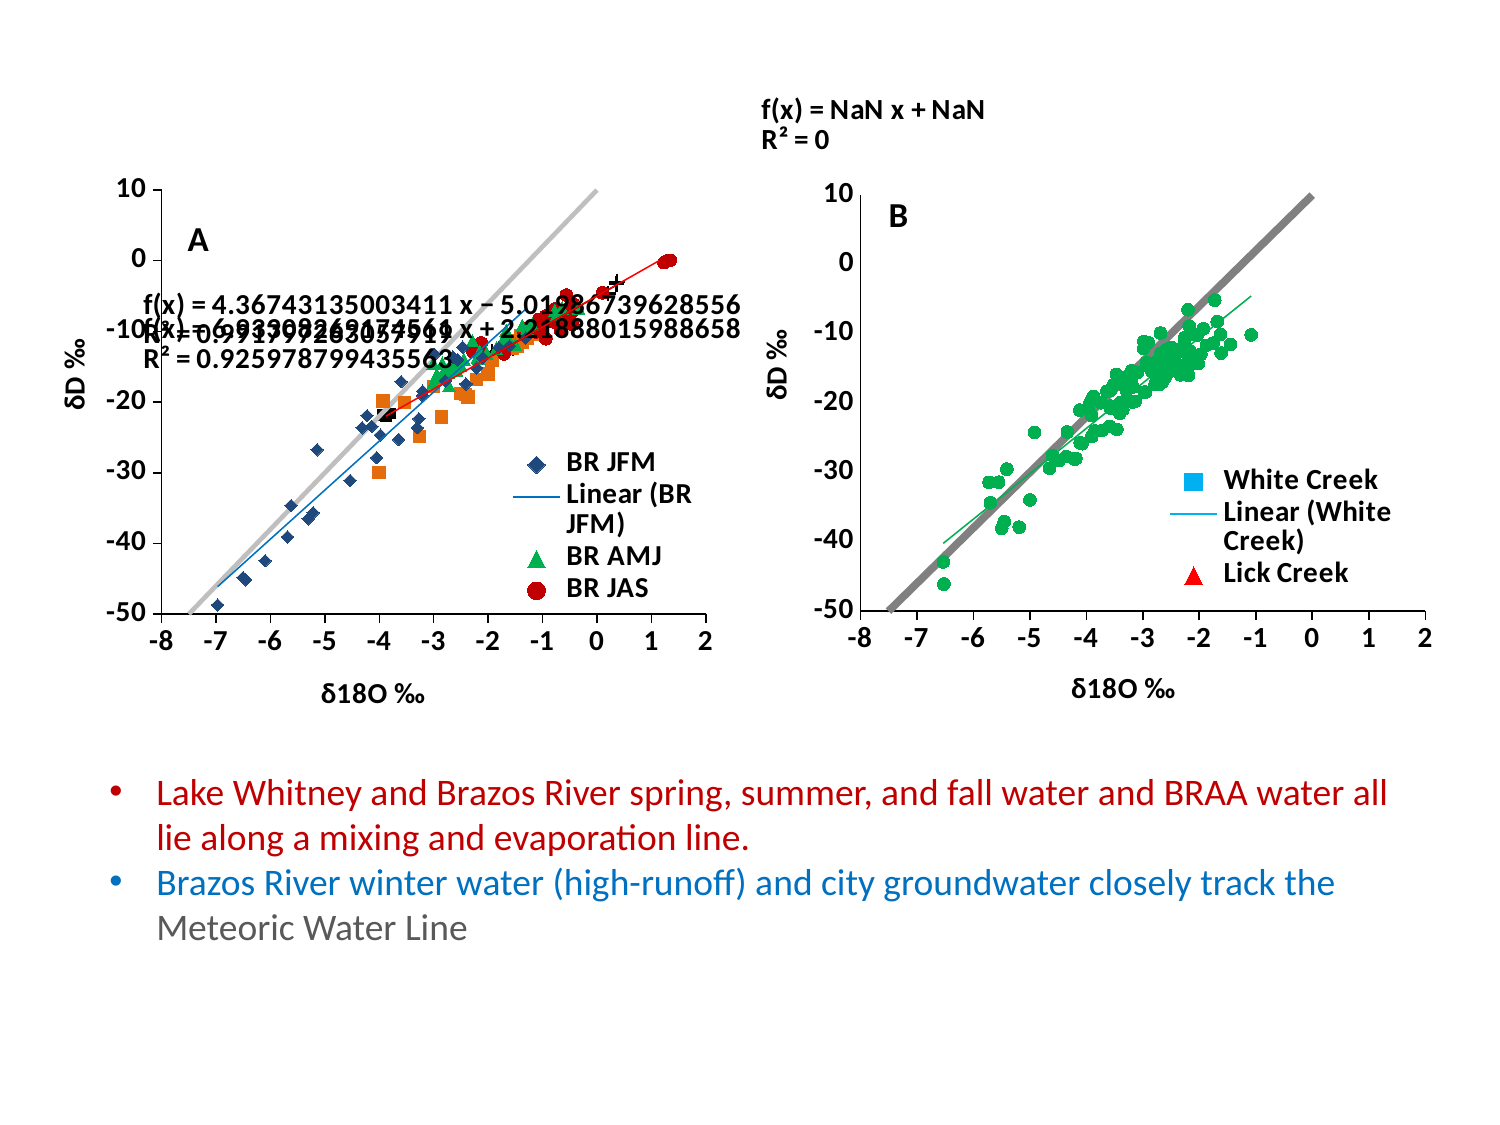

### Chart: B

| Category |  |  |  |  |
|---|---|---|---|---|

### Chart: A

| Category |  |  |  |  |  |  |  |  |
|---|---|---|---|---|---|---|---|---|
Lake Whitney and Brazos River spring, summer, and fall water and BRAA water all lie along a mixing and evaporation line.
Brazos River winter water (high-runoff) and city groundwater closely track the Meteoric Water Line